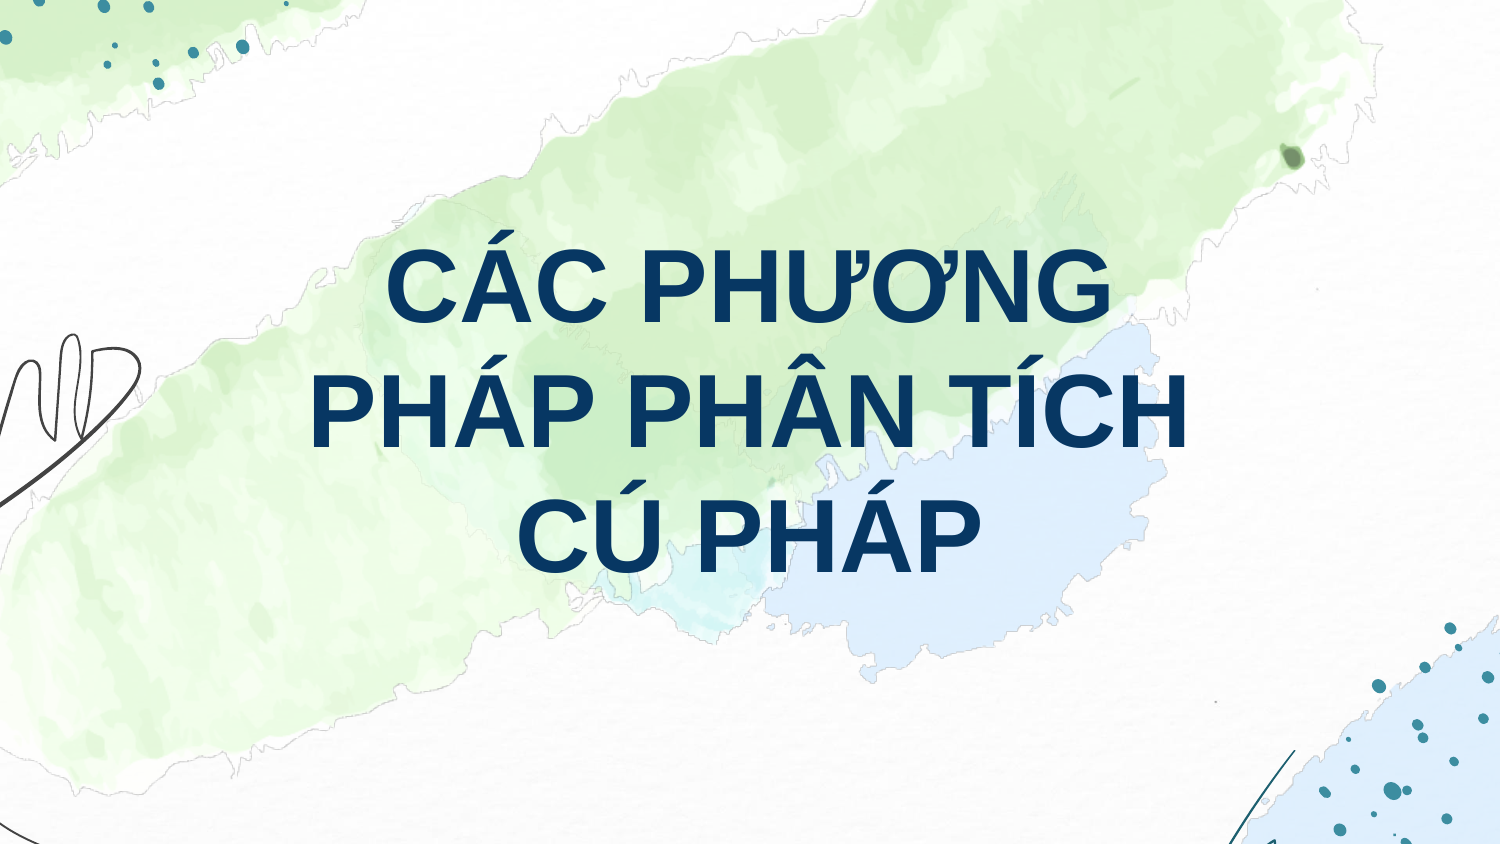

# CÁC PHƯƠNG PHÁP PHÂN TÍCH CÚ PHÁP